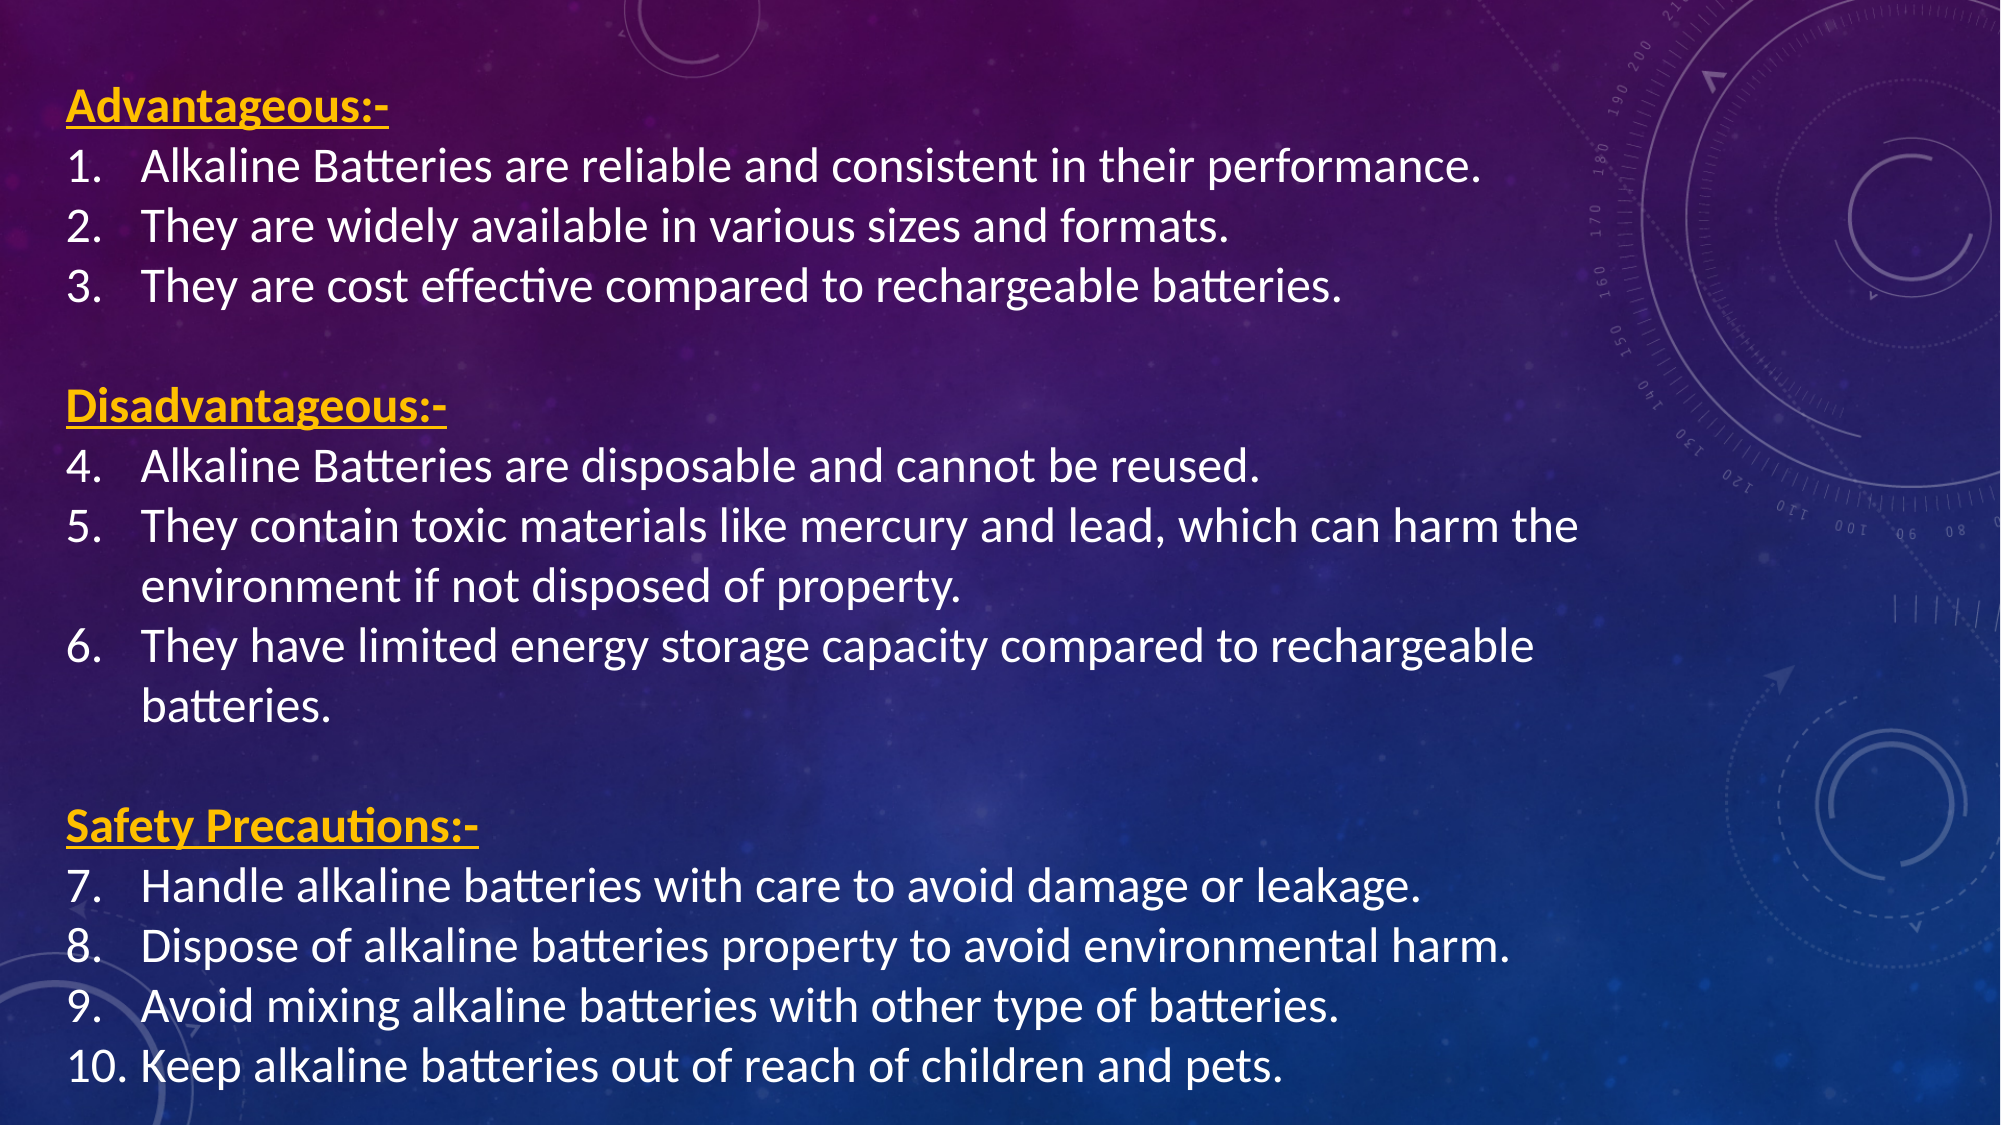

Advantageous:-
Alkaline Batteries are reliable and consistent in their performance.
They are widely available in various sizes and formats.
They are cost effective compared to rechargeable batteries.

Disadvantageous:-
Alkaline Batteries are disposable and cannot be reused.
They contain toxic materials like mercury and lead, which can harm the environment if not disposed of property.
They have limited energy storage capacity compared to rechargeable batteries.

Safety Precautions:-
Handle alkaline batteries with care to avoid damage or leakage.
Dispose of alkaline batteries property to avoid environmental harm.
Avoid mixing alkaline batteries with other type of batteries.
Keep alkaline batteries out of reach of children and pets.